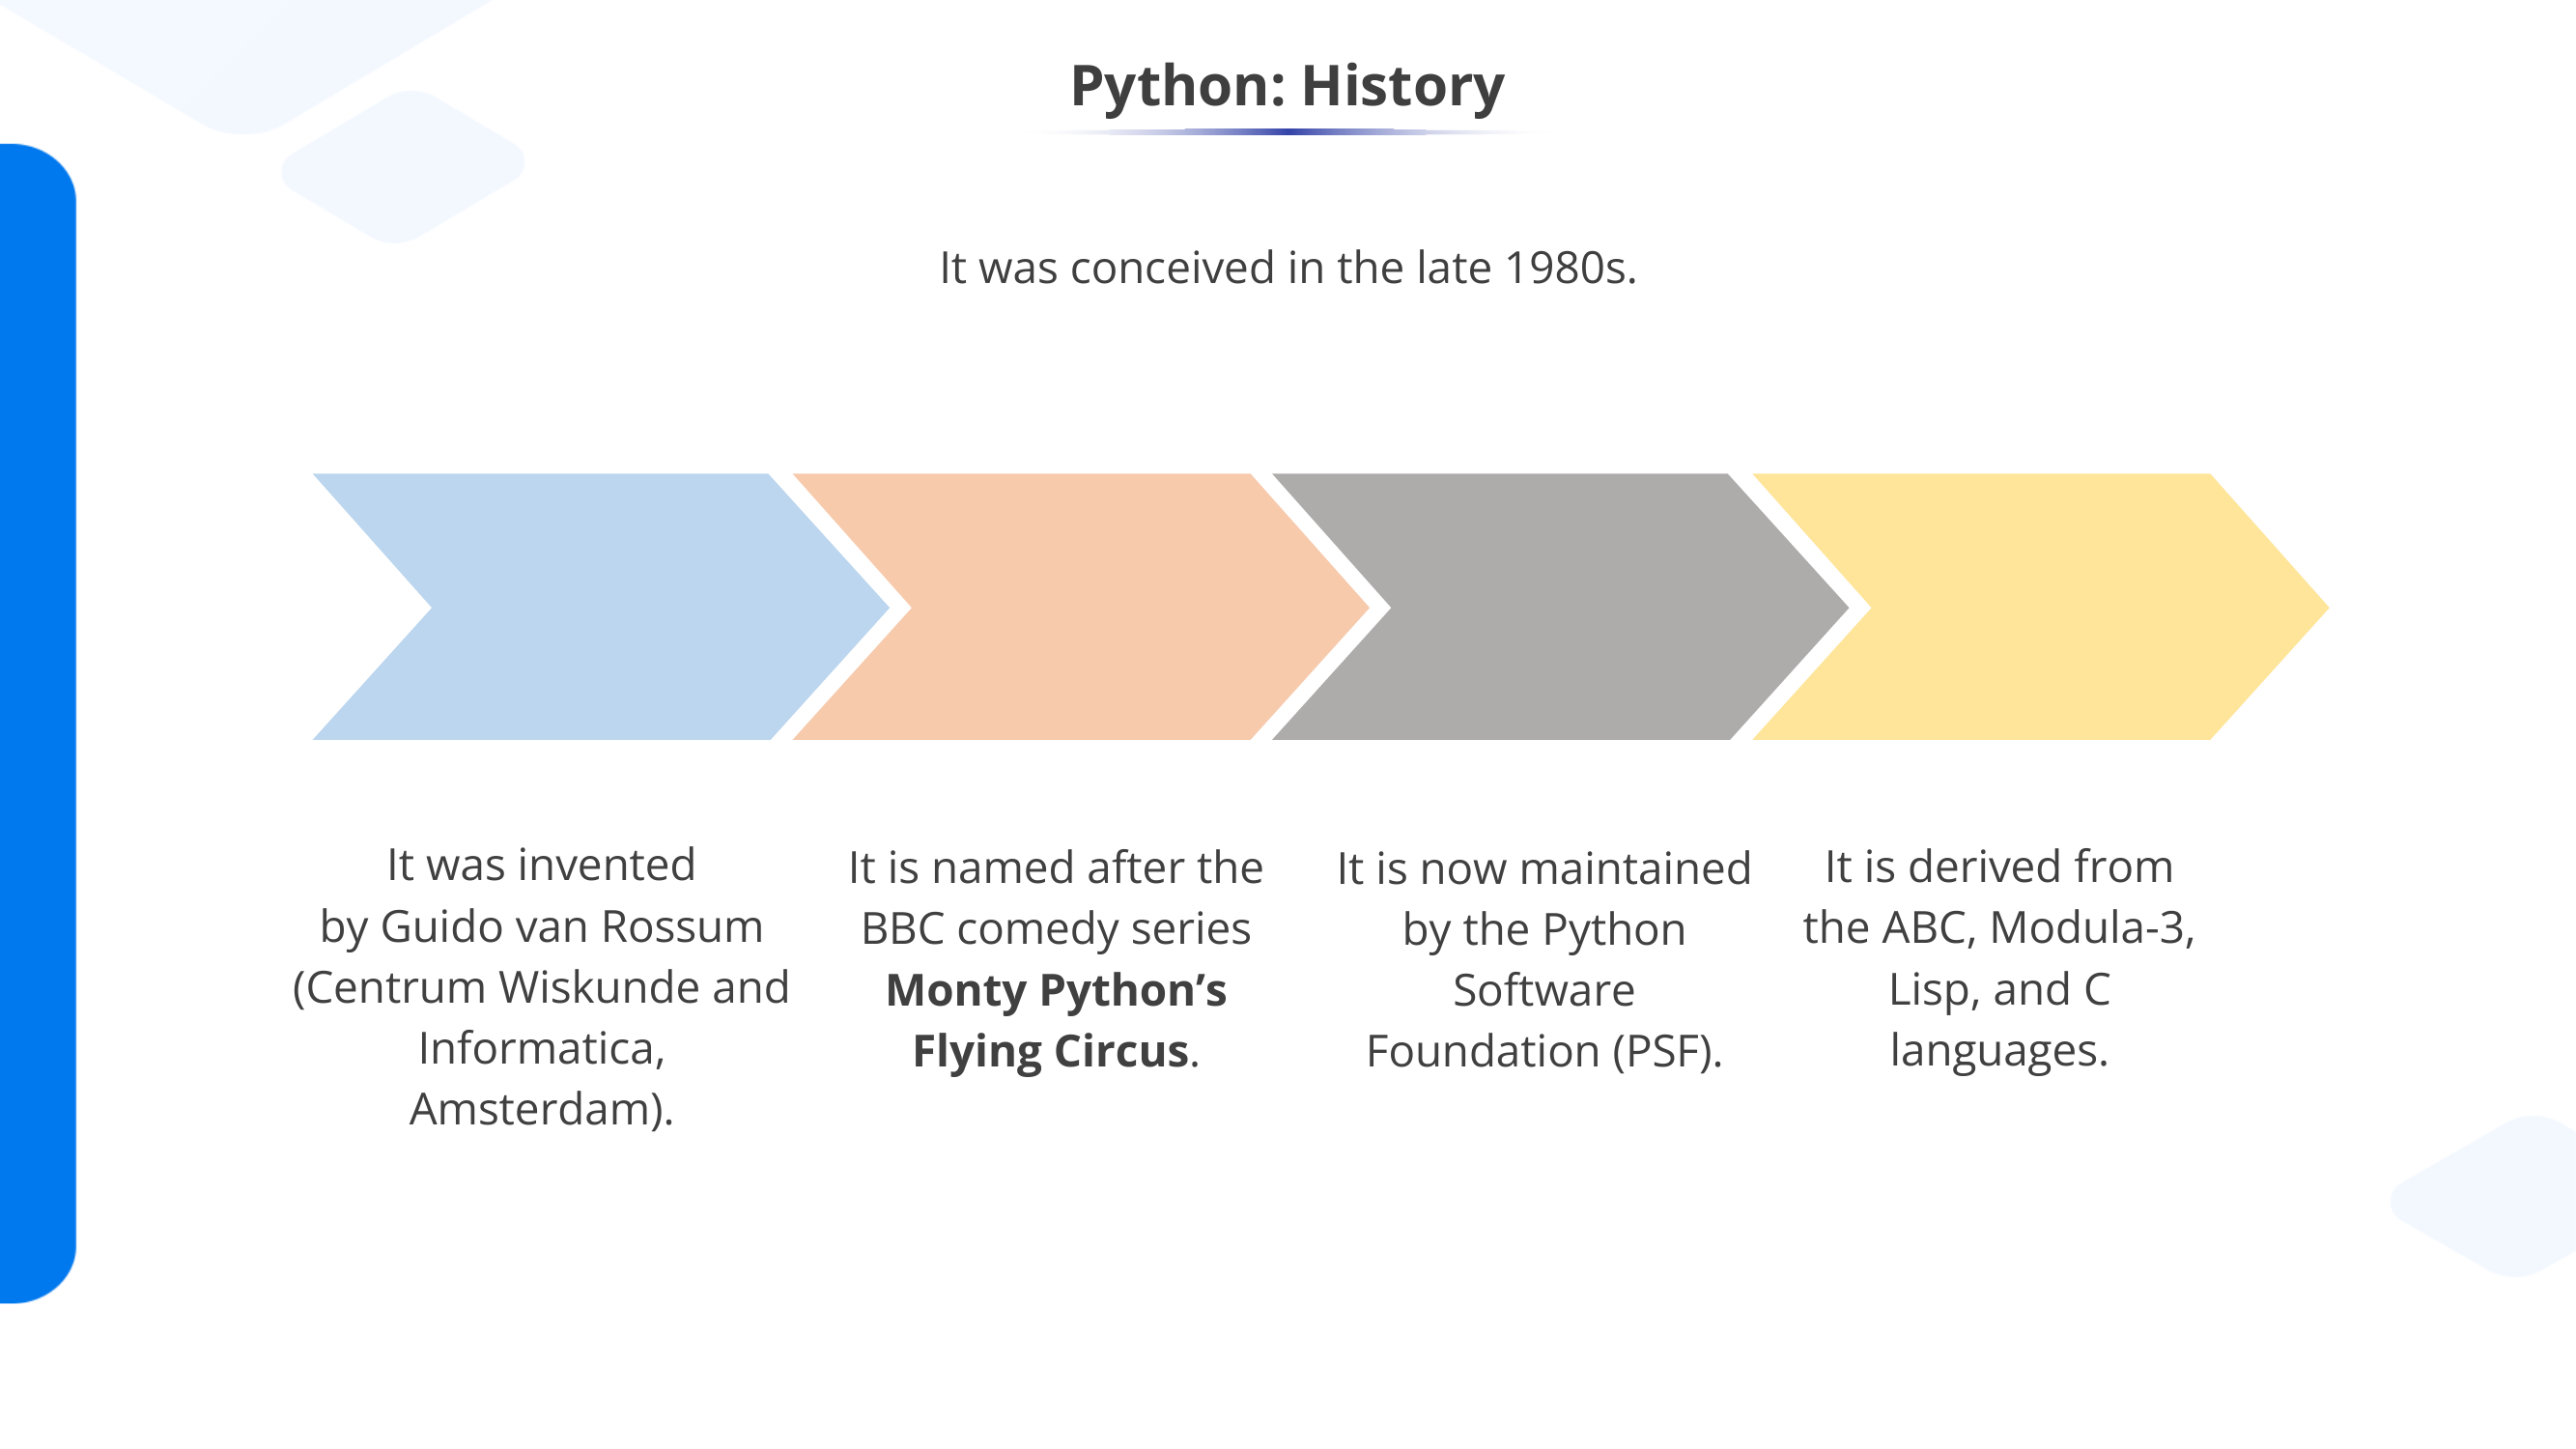

Python: History

It was conceived in the late 1980s.

It was invented
by Guido van Rossum
(Centrum Wiskunde and Informatica, Amsterdam).
It is derived from the ABC, Modula-3, Lisp, and C languages.
It is named after the BBC comedy series Monty Python’s
Flying Circus.
It is now maintained by the Python Software Foundation (PSF).